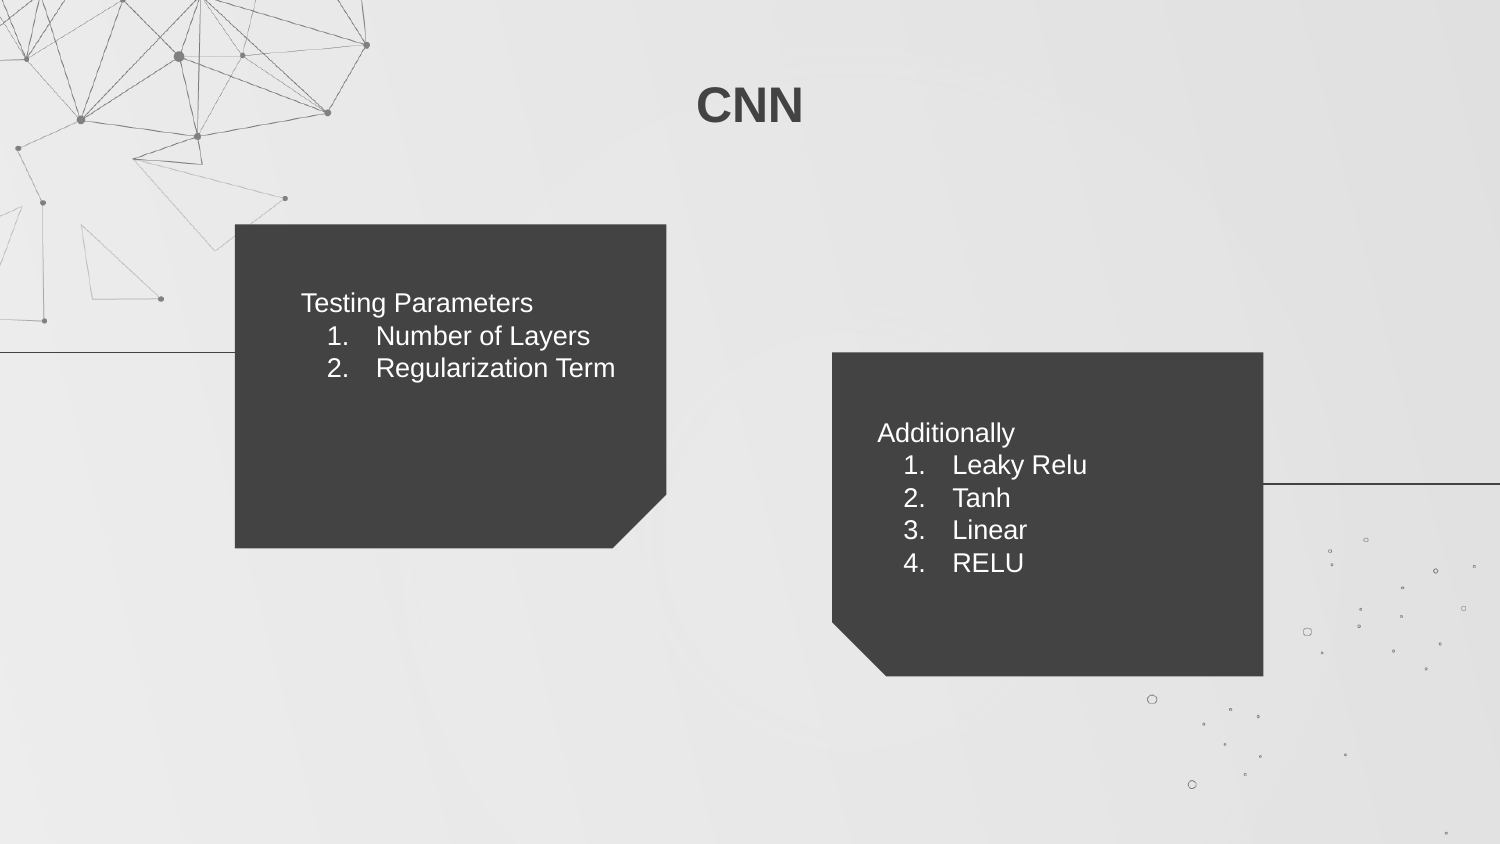

# CNN

Testing Parameters
Number of Layers
Regularization Term

Additionally
Leaky Relu
Tanh
Linear
RELU